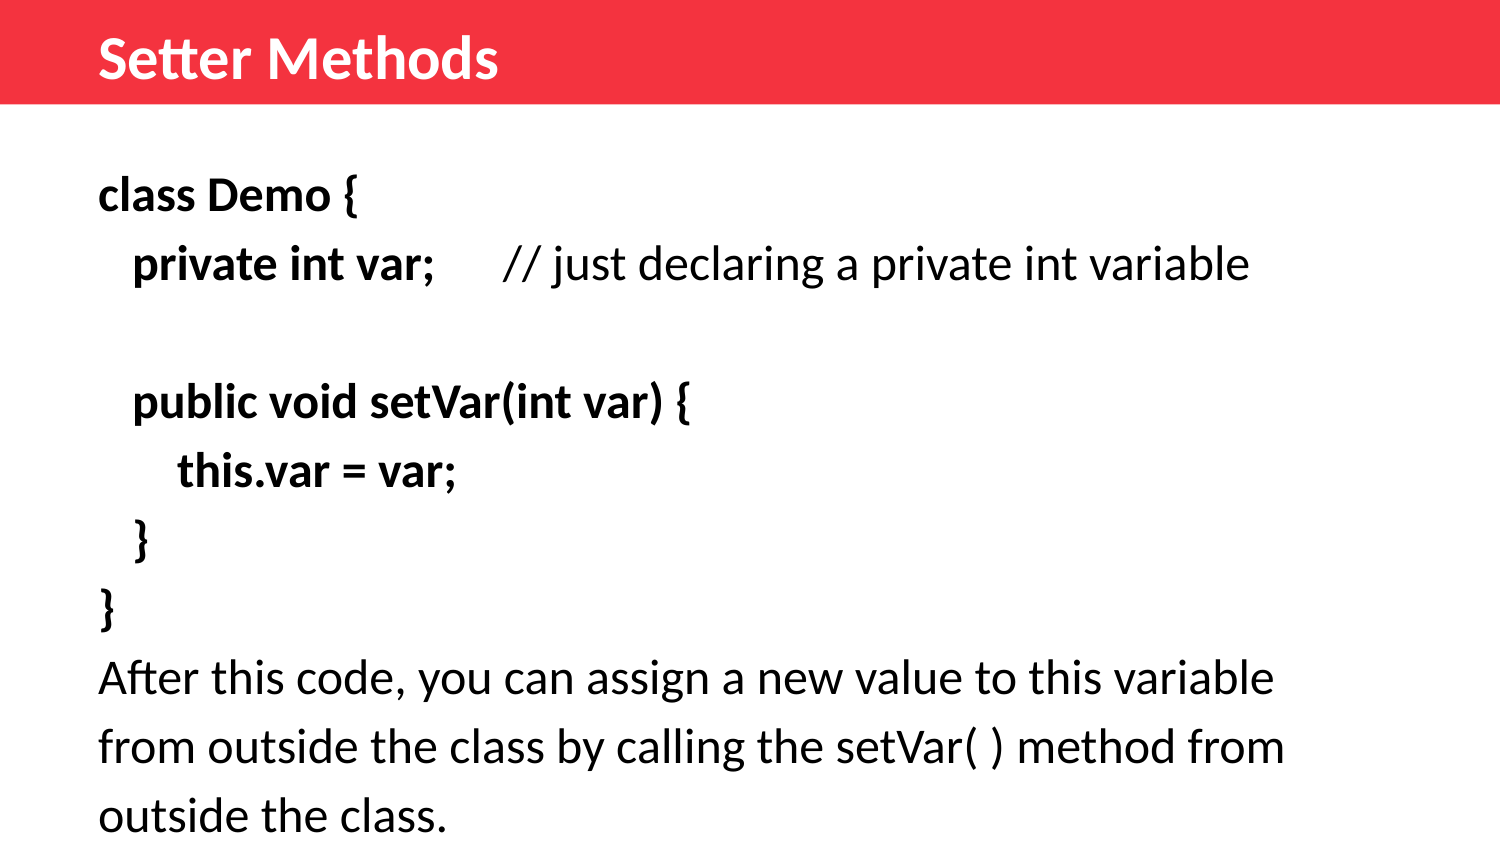

Setter Methods

class Demo {
   private int var;      // just declaring a private int variable

   public void setVar(int var) {
       this.var = var;
   }
}
After this code, you can assign a new value to this variable from outside the class by calling the setVar( ) method from outside the class.